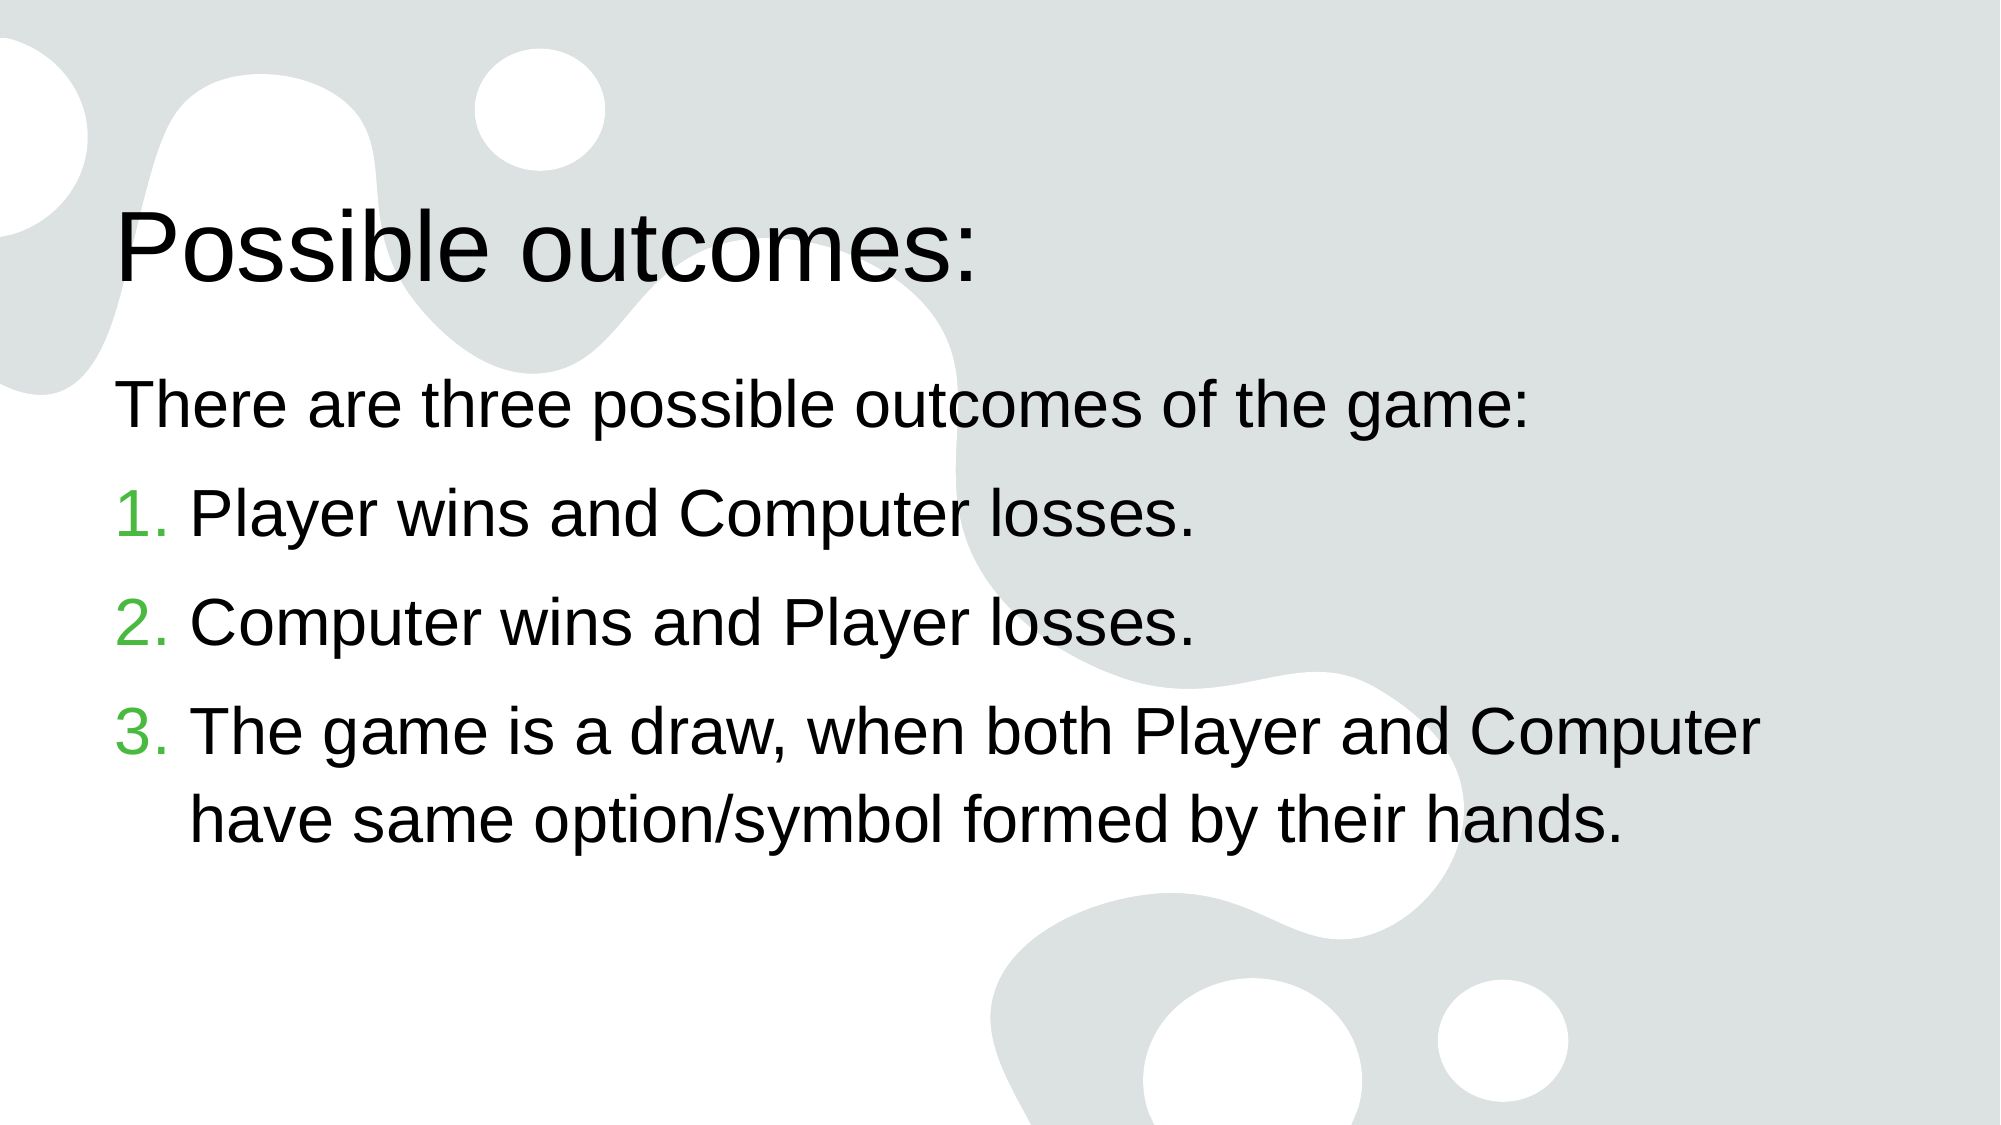

# Possible outcomes:
There are three possible outcomes of the game:
Player wins and Computer losses.
Computer wins and Player losses.
The game is a draw, when both Player and Computer have same option/symbol formed by their hands.